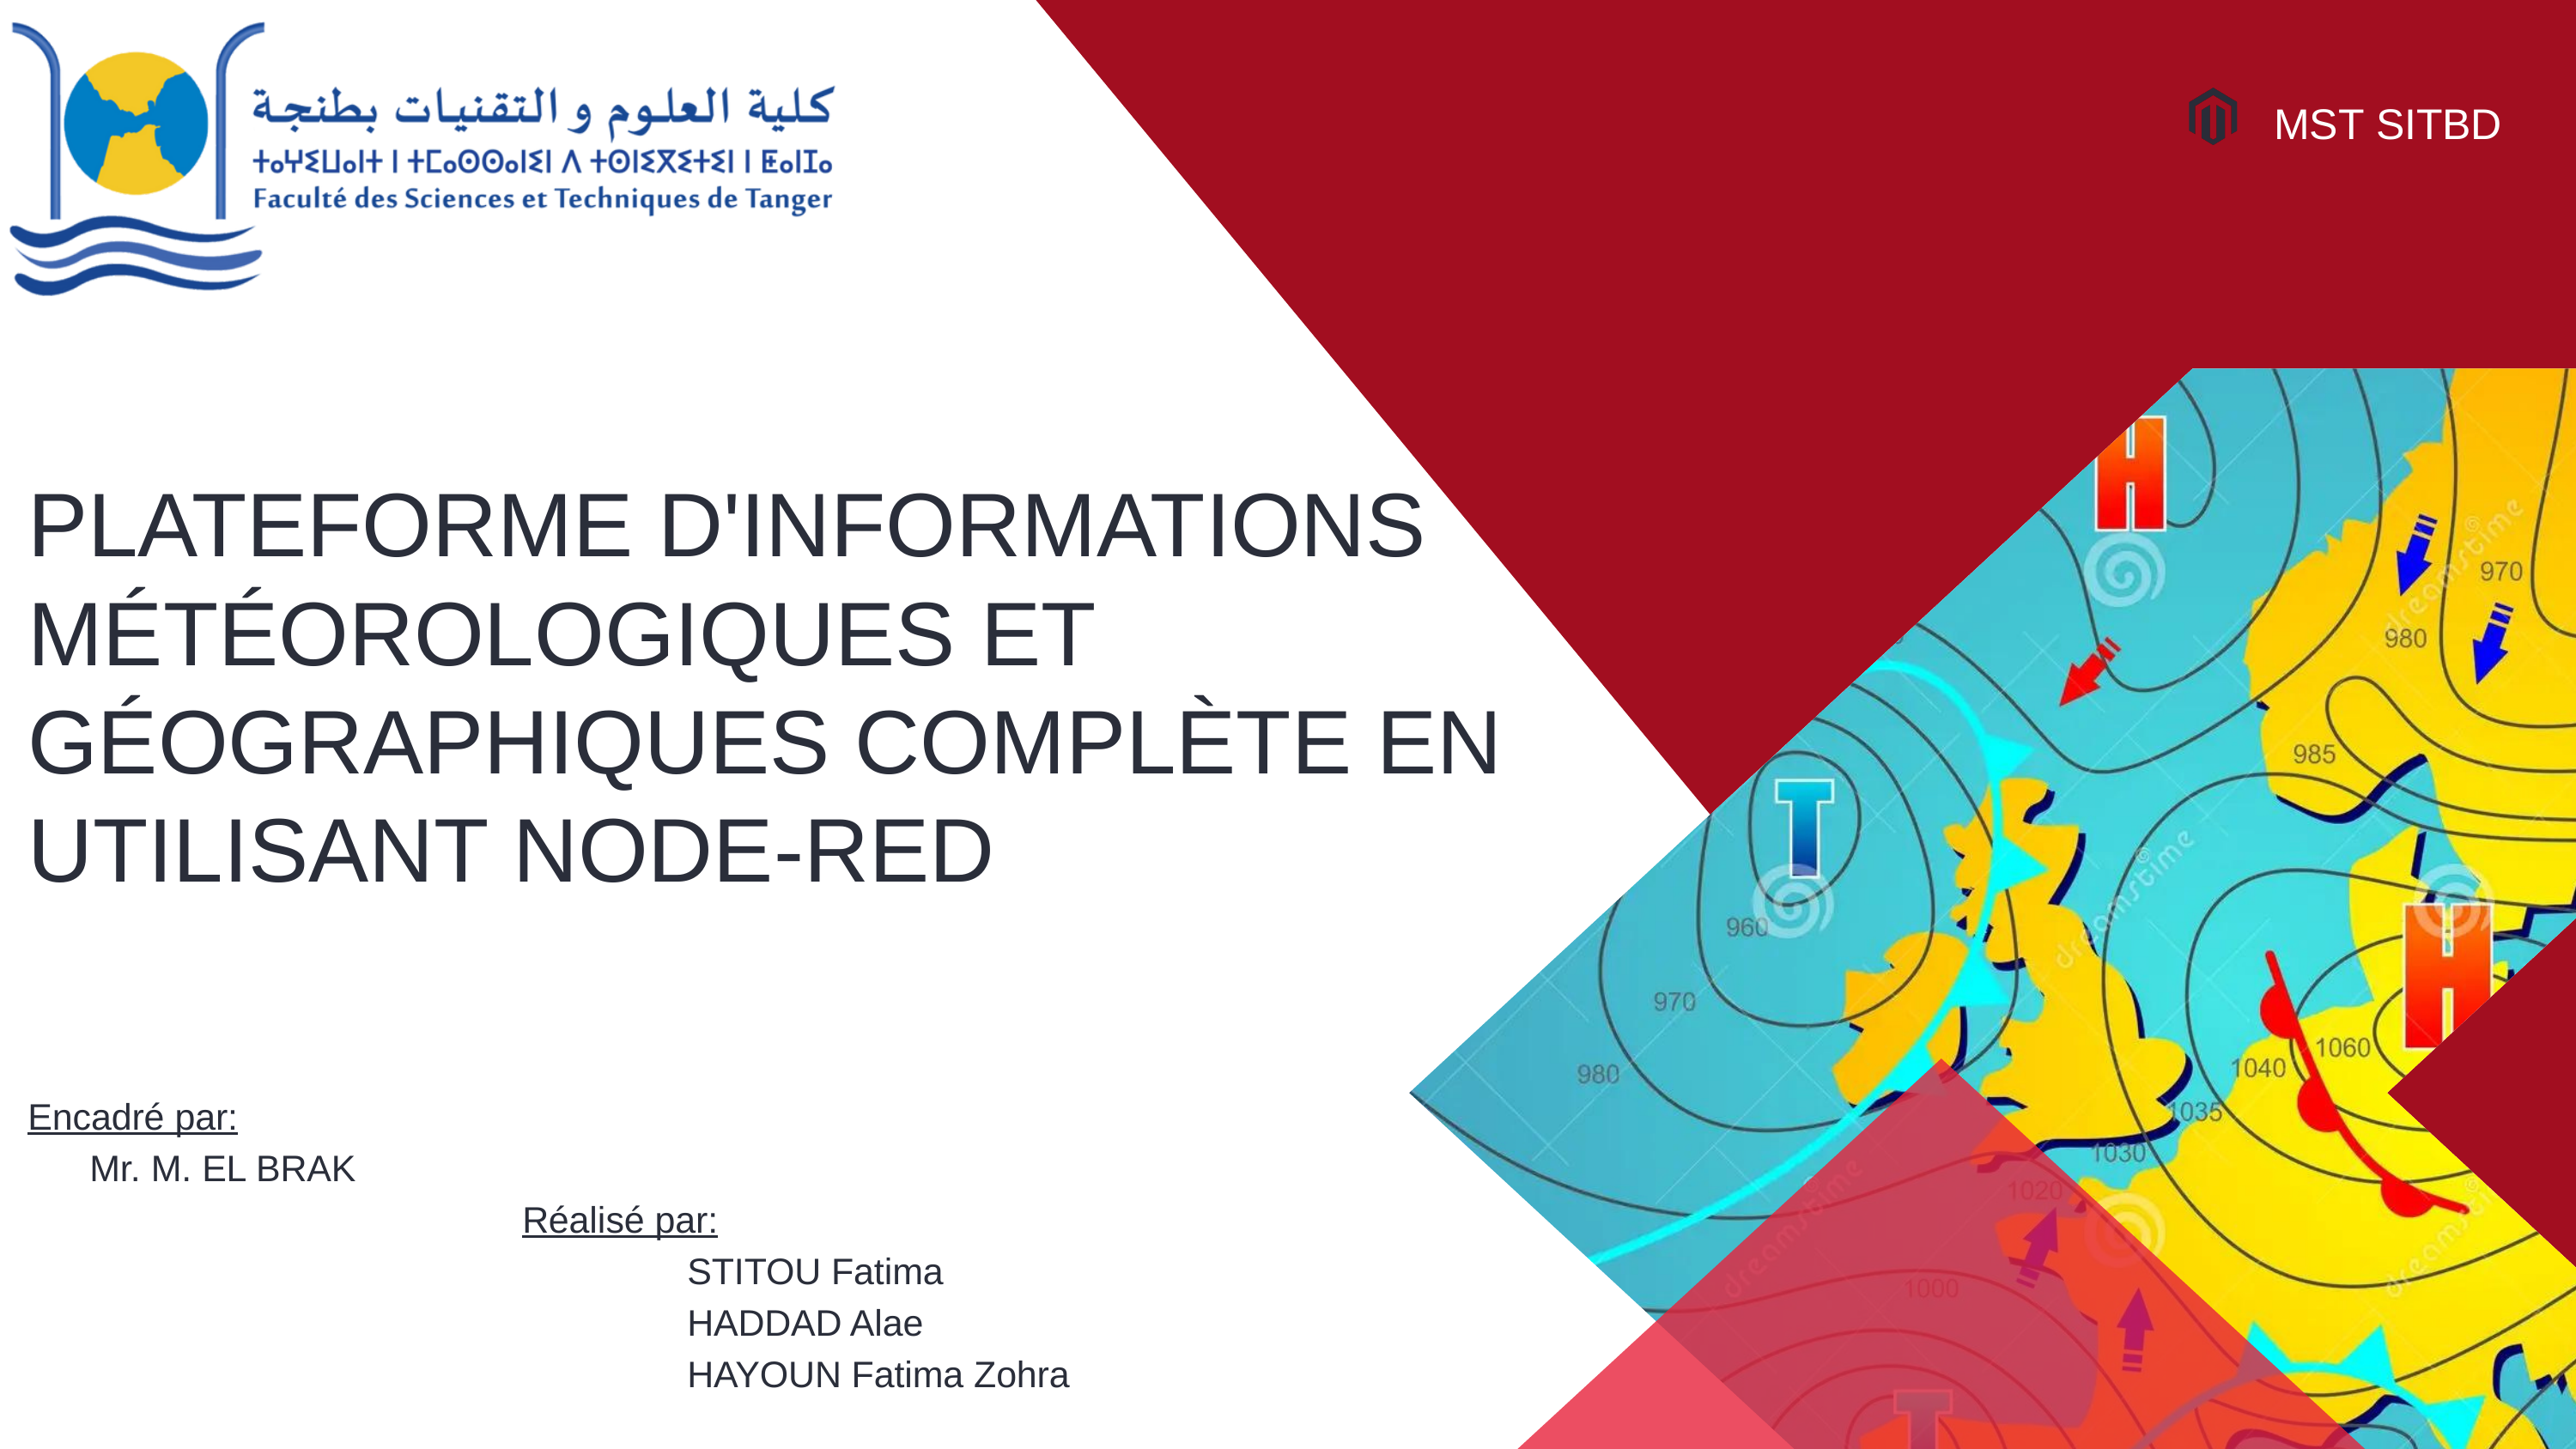

MST SITBD

PLATEFORME D'INFORMATIONS
MÉTÉOROLOGIQUES ET GÉOGRAPHIQUES COMPLÈTE EN UTILISANT NODE-RED

Encadré par:
      Mr. M. EL BRAK
                                                Réalisé par:
                                                                STITOU Fatima
                                                                HADDAD Alae
                                                                HAYOUN Fatima Zohra